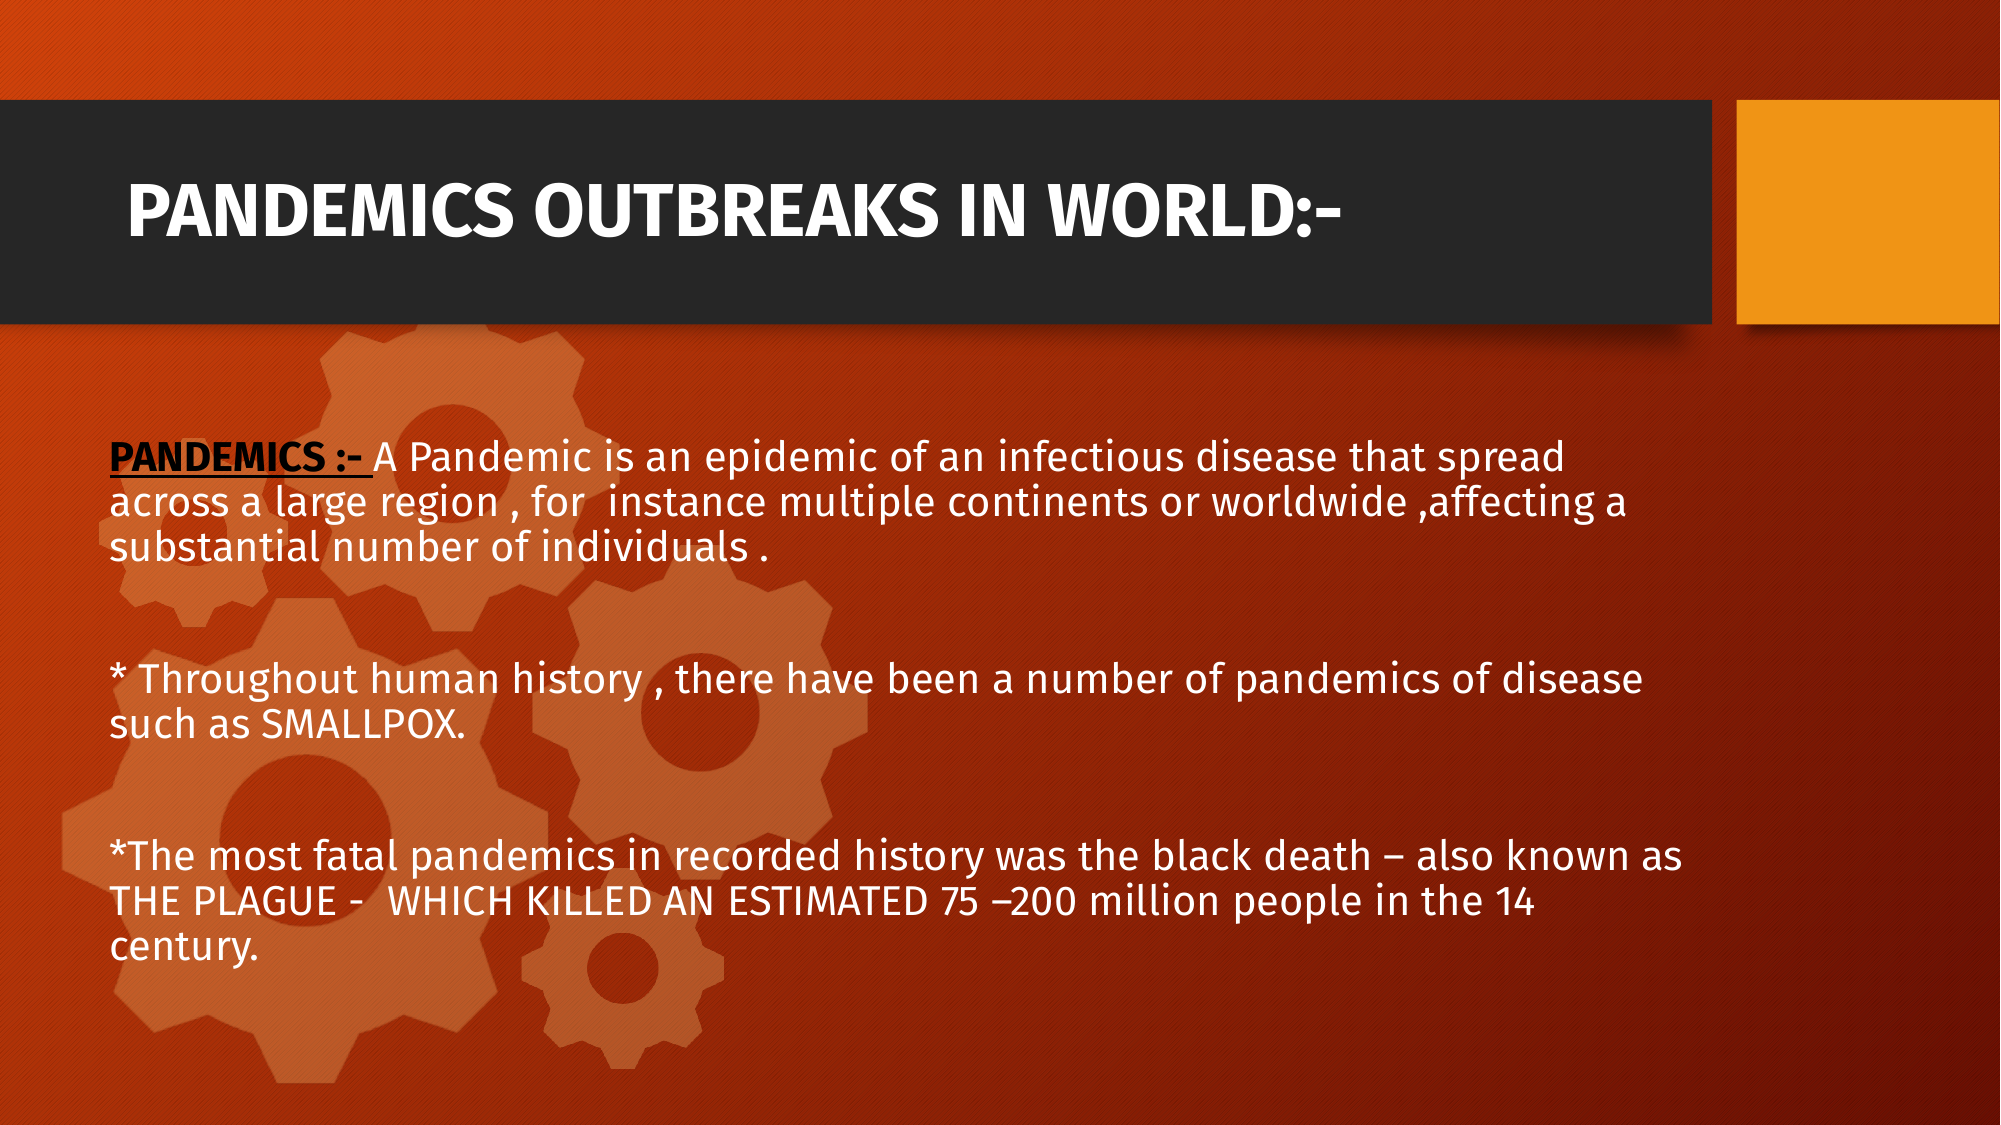

# PANDEMICS OUTBREAKS IN WORLD:-
PANDEMICS :- A Pandemic is an epidemic of an infectious disease that spread across a large region , for  instance multiple continents or worldwide ,affecting a substantial number of individuals .​
​
* Throughout human history , there have been a number of pandemics of disease such as SMALLPOX. ​
​
*The most fatal pandemics in recorded history was the black death – also known as THE PLAGUE -  WHICH KILLED AN ESTIMATED 75 –200 million people in the 14 century.​